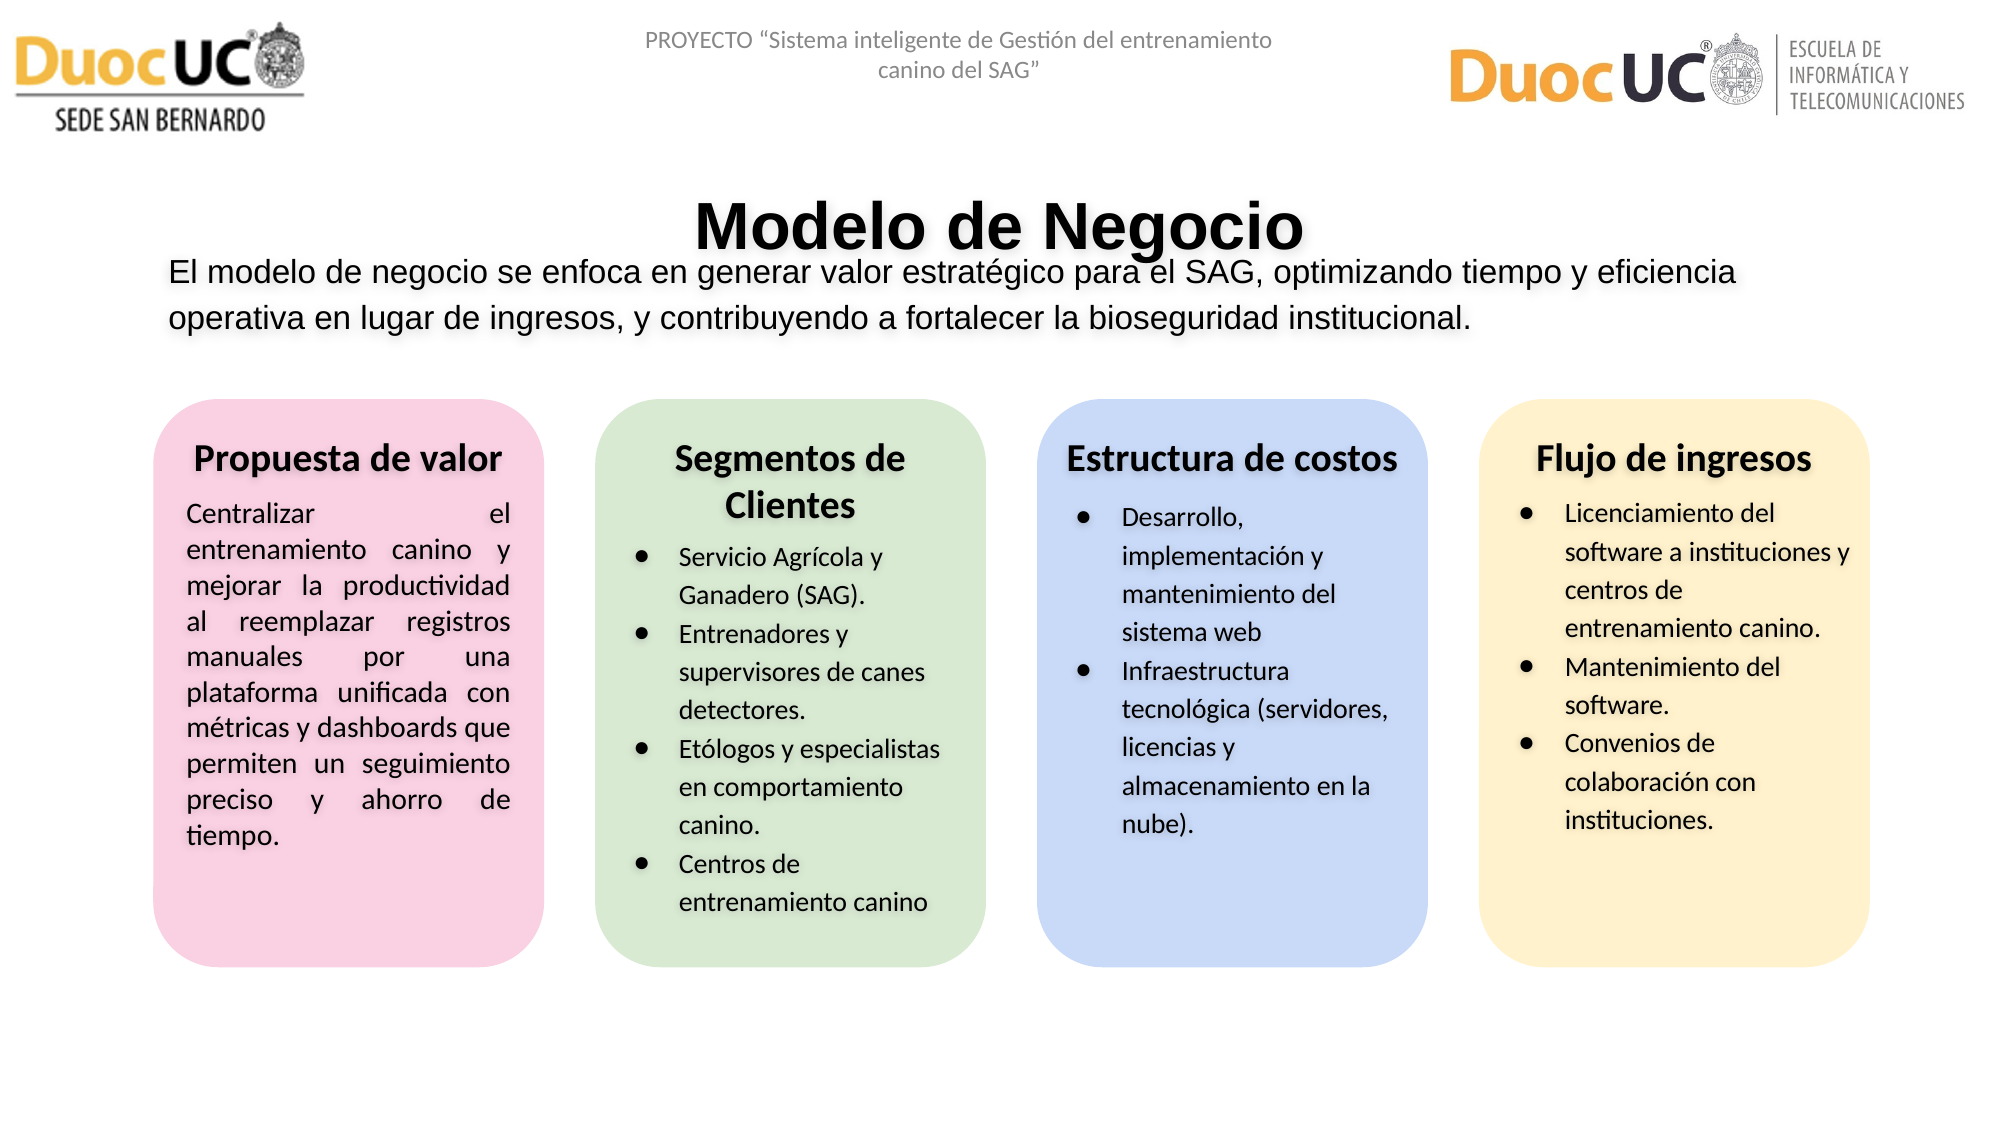

PROYECTO “Sistema inteligente de Gestión del entrenamiento canino del SAG”
Modelo de Negocio
El modelo de negocio se enfoca en generar valor estratégico para el SAG, optimizando tiempo y eficiencia operativa en lugar de ingresos, y contribuyendo a fortalecer la bioseguridad institucional.

Propuesta de valor
Segmentos de Clientes
Estructura de costos
Flujo de ingresos
Licenciamiento del software a instituciones y centros de entrenamiento canino.
Mantenimiento del software.
Convenios de colaboración con instituciones.

Centralizar el entrenamiento canino y mejorar la productividad al reemplazar registros manuales por una plataforma unificada con métricas y dashboards que permiten un seguimiento preciso y ahorro de tiempo.
Desarrollo, implementación y mantenimiento del sistema web
Infraestructura tecnológica (servidores, licencias y almacenamiento en la nube).

Servicio Agrícola y Ganadero (SAG).
Entrenadores y supervisores de canes detectores.
Etólogos y especialistas en comportamiento canino.
Centros de entrenamiento canino